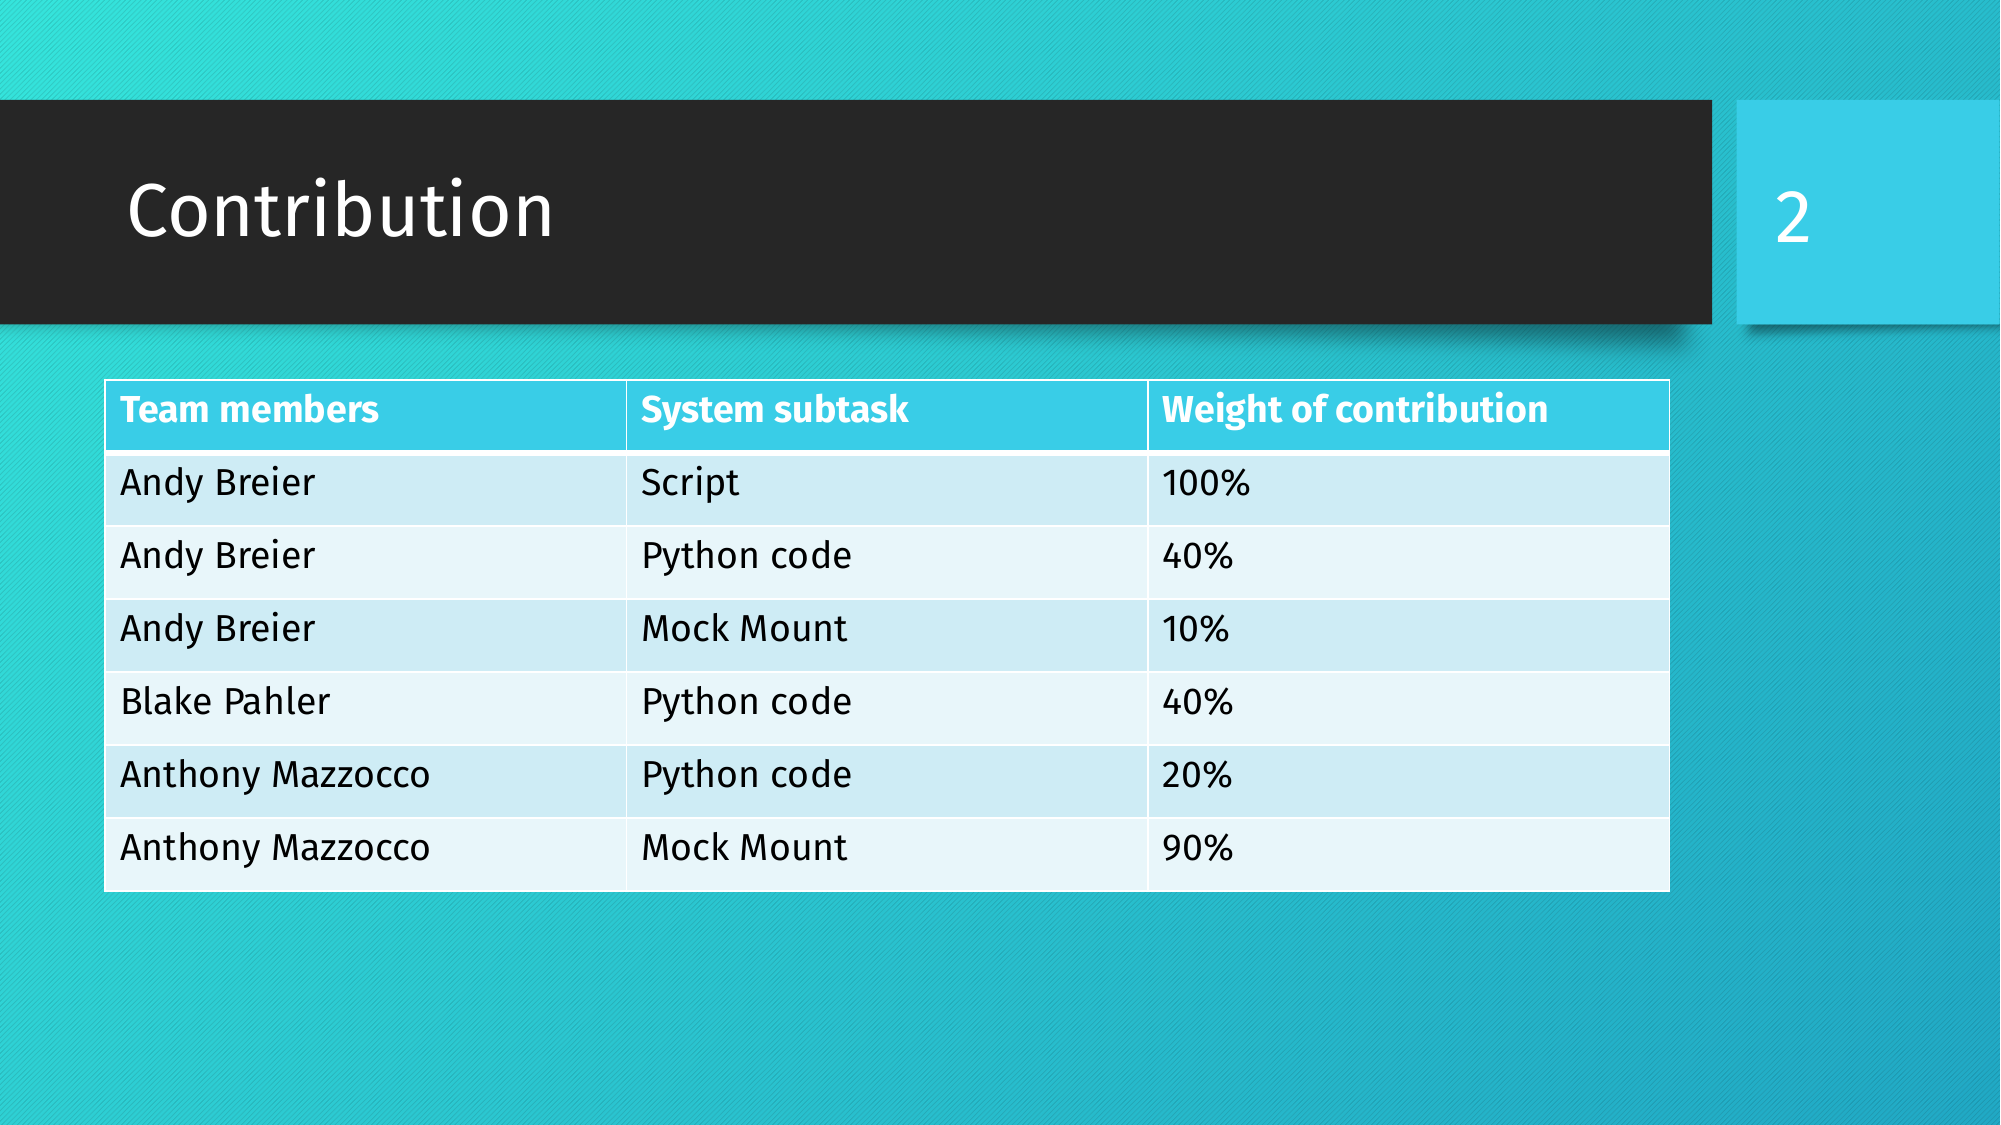

2
# Contribution

| Team members | System subtask | Weight of contribution |
| --- | --- | --- |
| Andy Breier | Script | 100% |
| Andy Breier | Python code | 40% |
| Andy Breier | Mock Mount | 10% |
| Blake Pahler | Python code | 40% |
| Anthony Mazzocco | Python code | 20% |
| Anthony Mazzocco | Mock Mount | 90% |